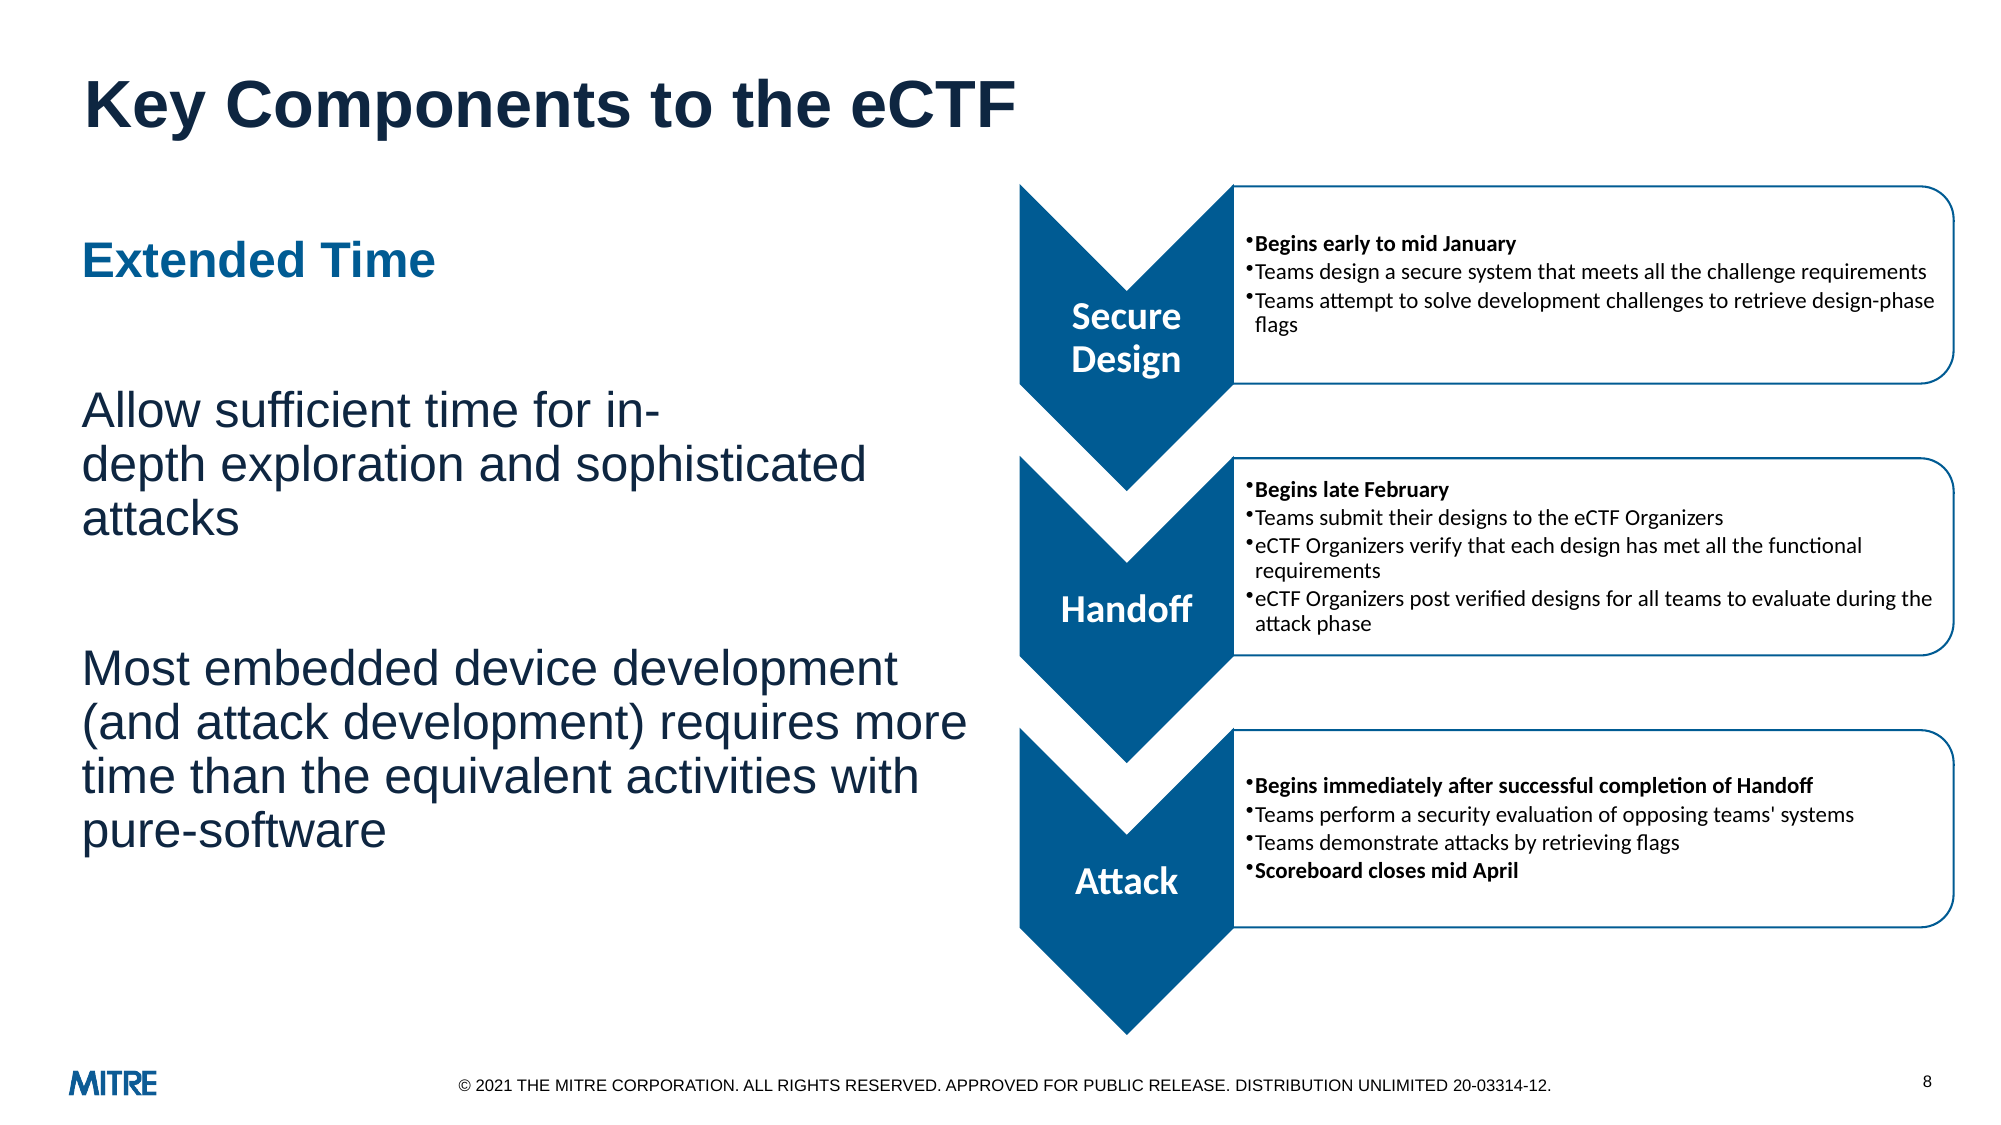

# Key Components to the eCTF
Secure Design
Begins early to mid January
Teams design a secure system that meets all the challenge requirements
Teams attempt to solve development challenges to retrieve design-phase flags
Handoff
Begins late February
Teams submit their designs to the eCTF Organizers
eCTF Organizers verify that each design has met all the functional requirements
eCTF Organizers post verified designs for all teams to evaluate during the attack phase
Attack
Begins immediately after successful completion of Handoff
Teams perform a security evaluation of opposing teams' systems
Teams demonstrate attacks by retrieving flags
Scoreboard closes mid April
Extended Time

Allow sufficient time for in-depth exploration and sophisticated attacks​

Most embedded device development (and attack development) requires more time than the equivalent activities with pure-software
8
© 2021 THE MITRE CORPORATION. ALL RIGHTS RESERVED. Approved for public release. Distribution unlimited 20-03314-12.